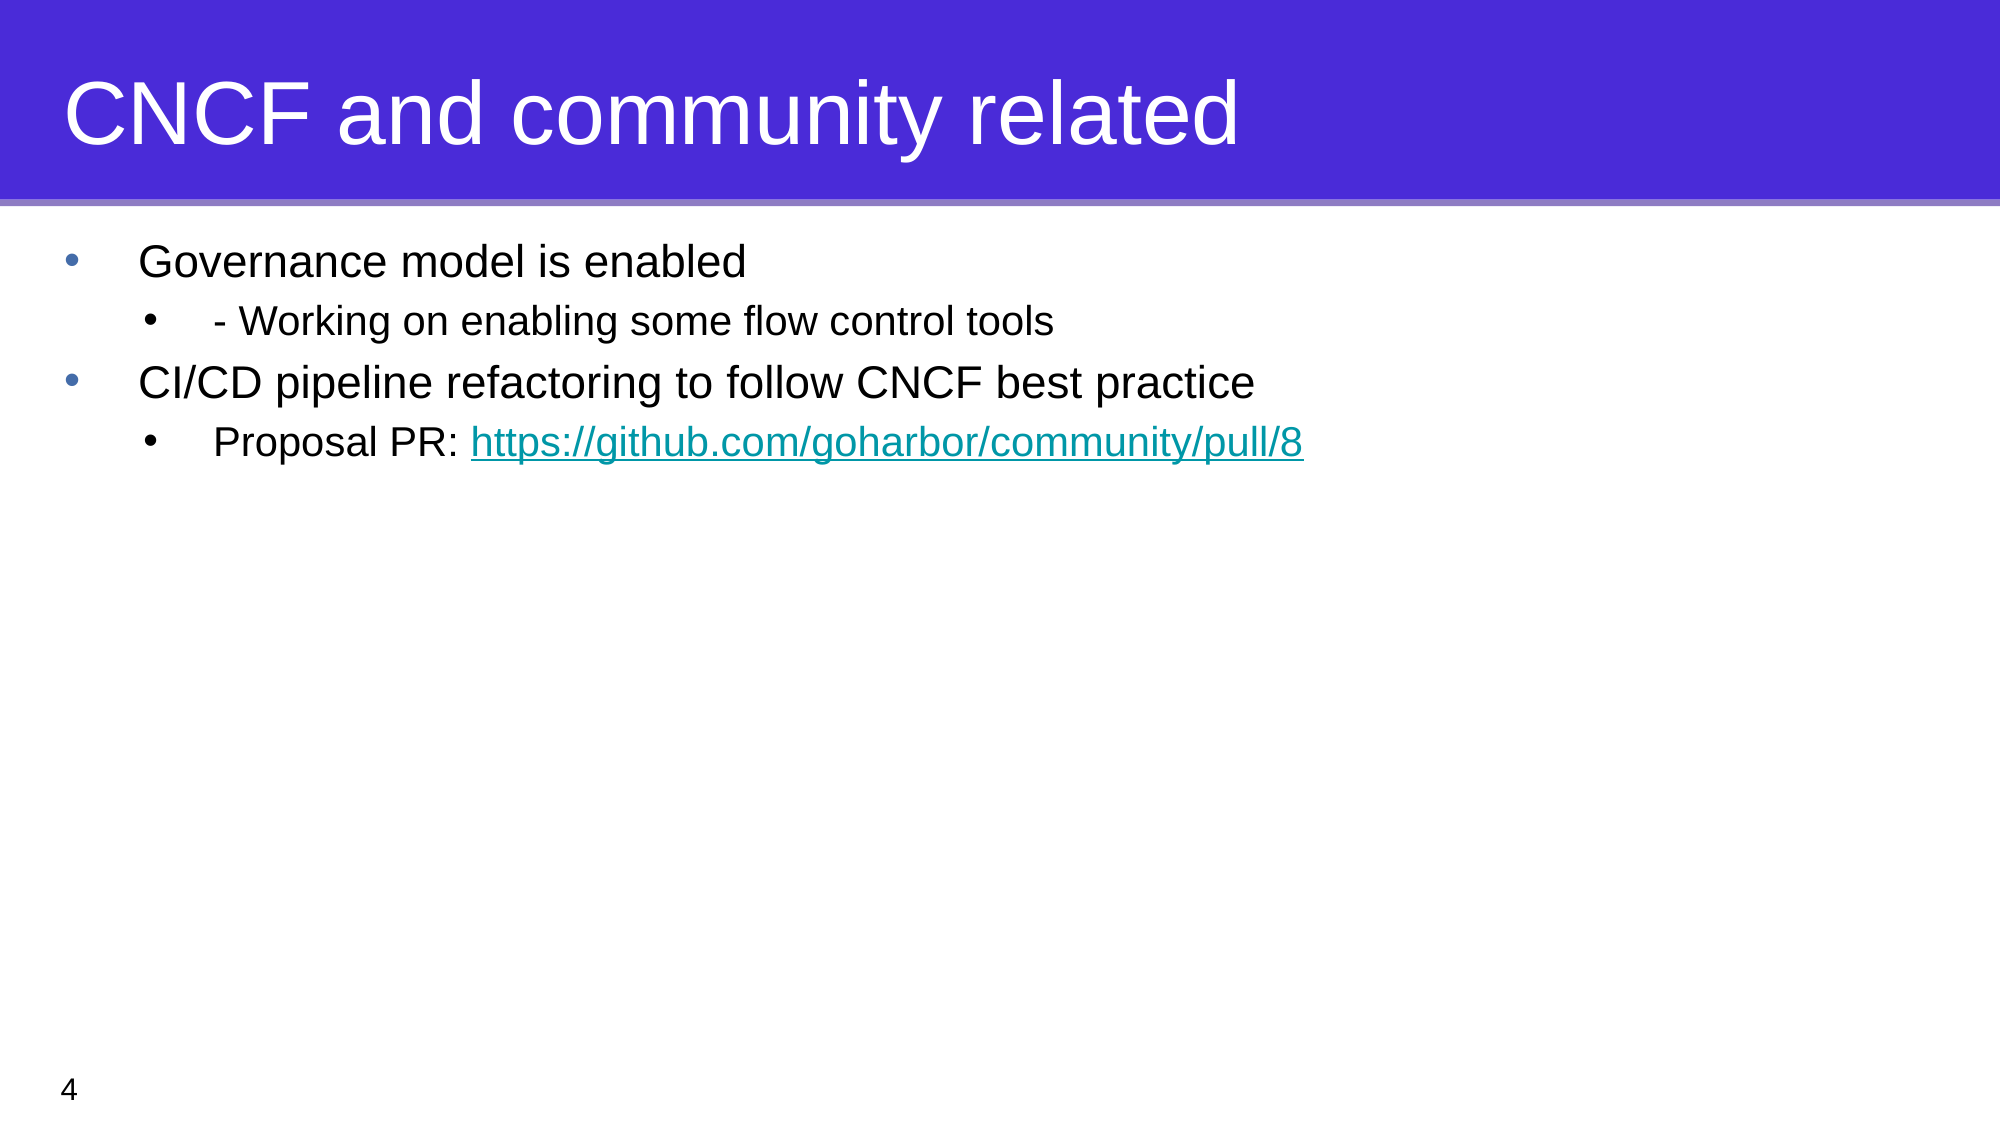

# CNCF and community related
Governance model is enabled
- Working on enabling some flow control tools
CI/CD pipeline refactoring to follow CNCF best practice
Proposal PR: https://github.com/goharbor/community/pull/8
4